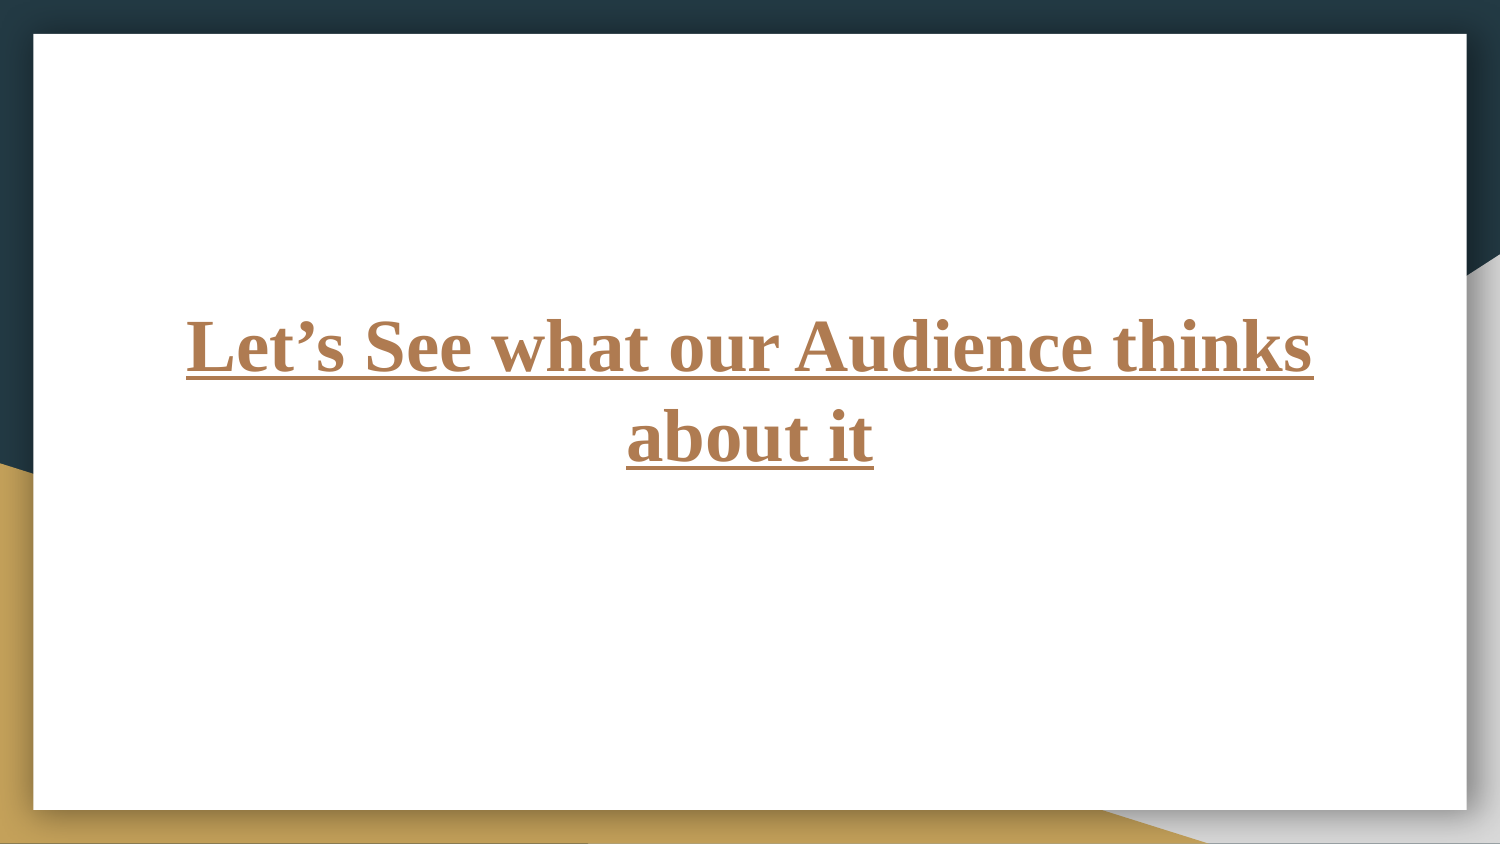

# Let’s See what our Audience thinks about it